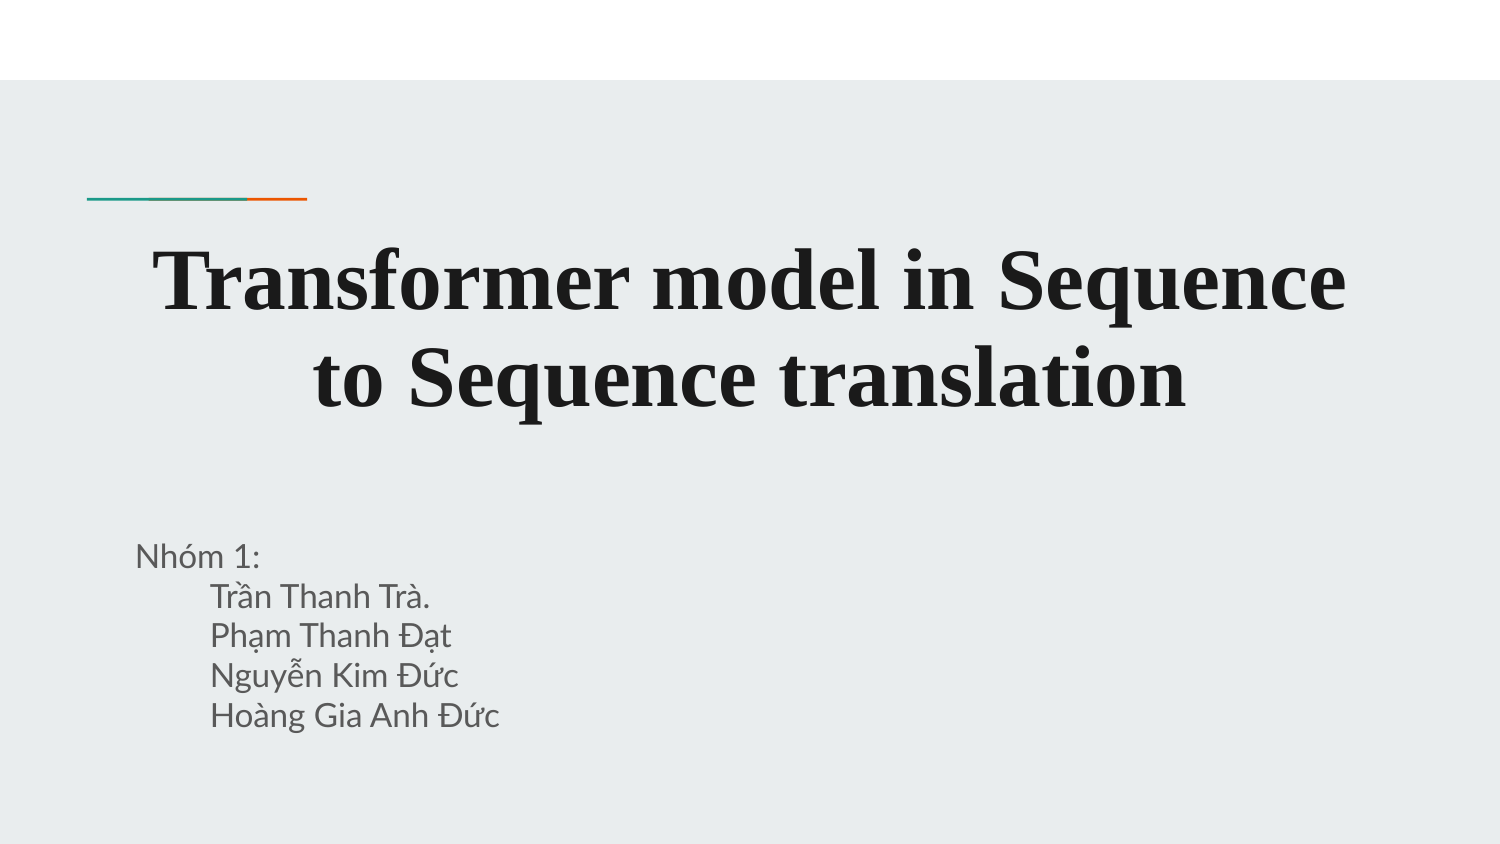

# Transformer model in Sequence to Sequence translation
Nhóm 1:
Trần Thanh Trà.
Phạm Thanh Đạt
Nguyễn Kim Đức
Hoàng Gia Anh Đức